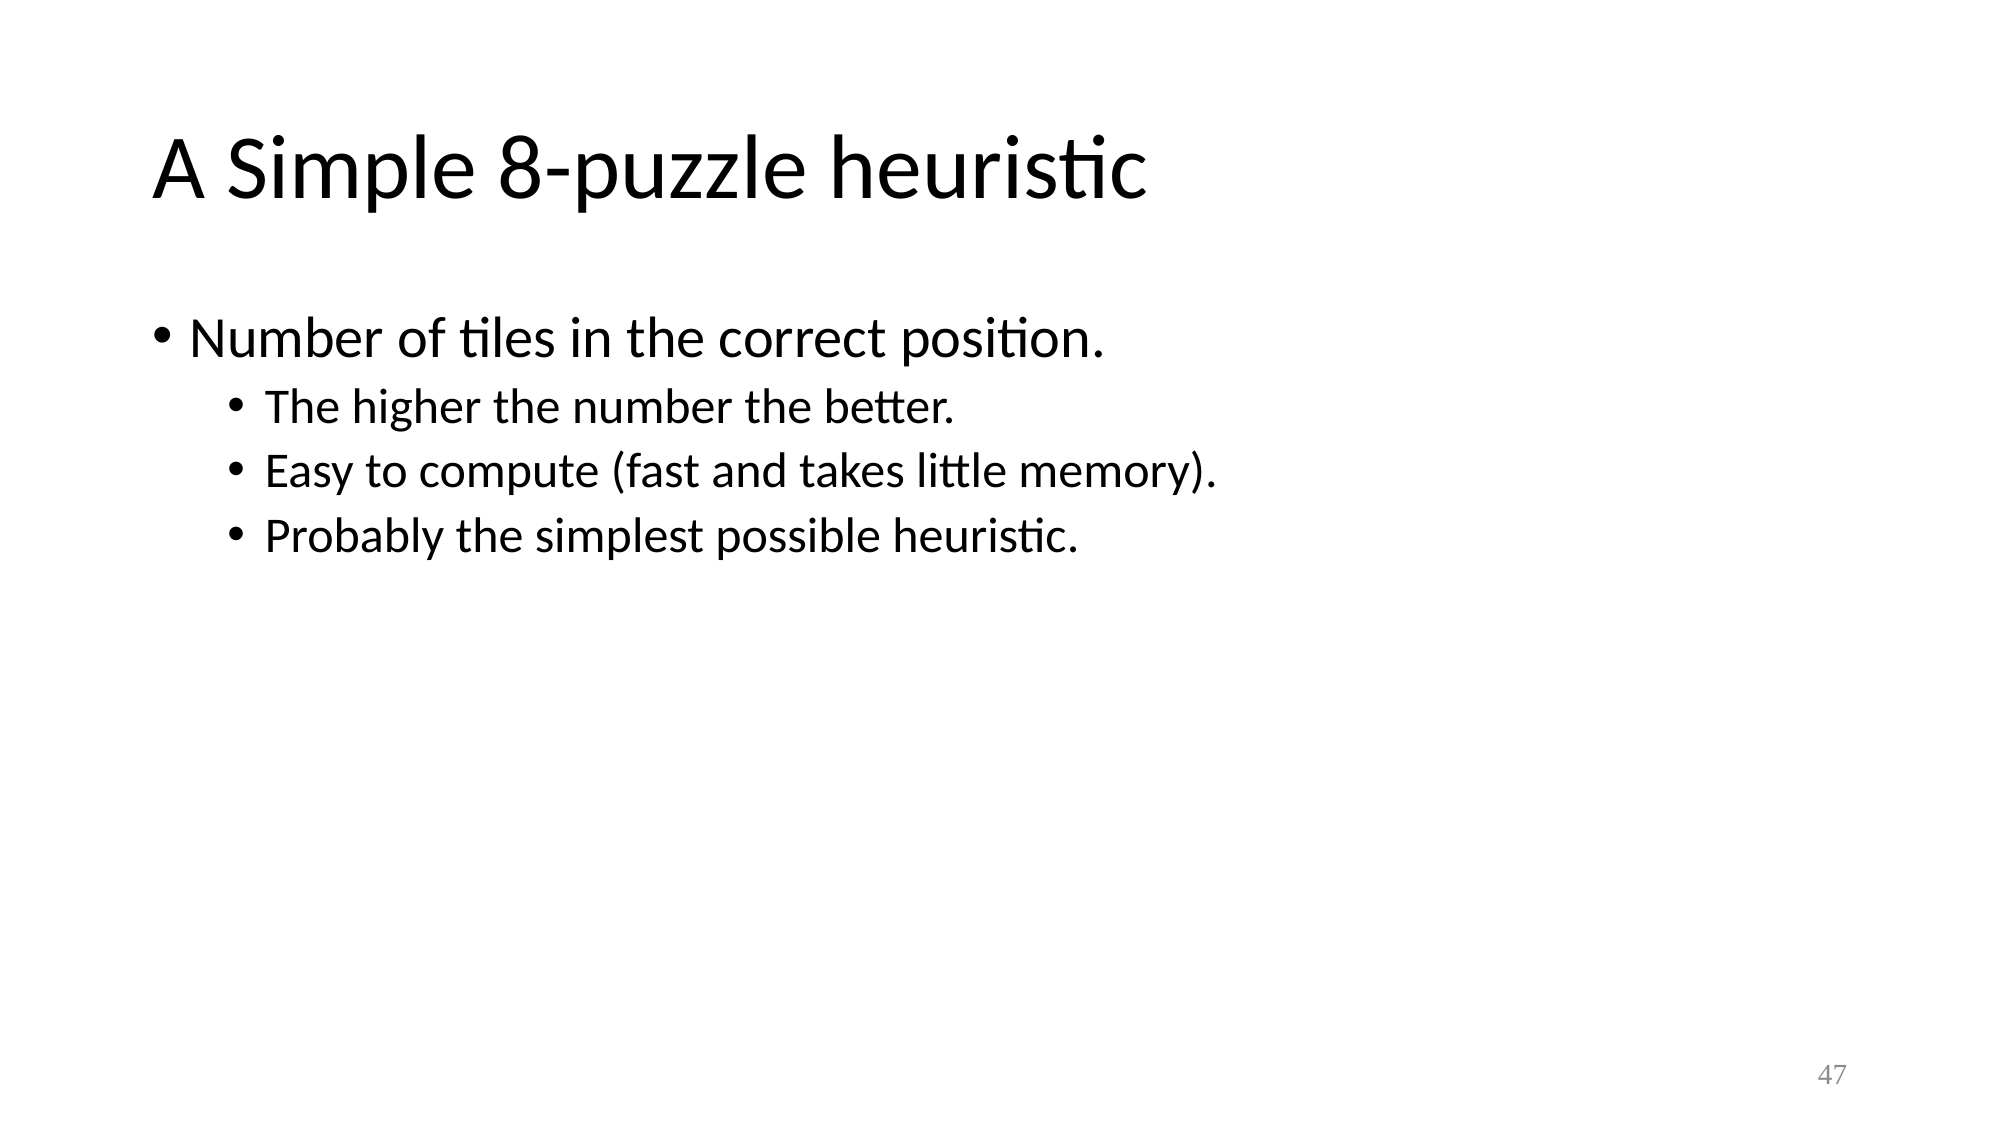

# A Simple 8-puzzle heuristic
Number of tiles in the correct position.
The higher the number the better.
Easy to compute (fast and takes little memory).
Probably the simplest possible heuristic.

47